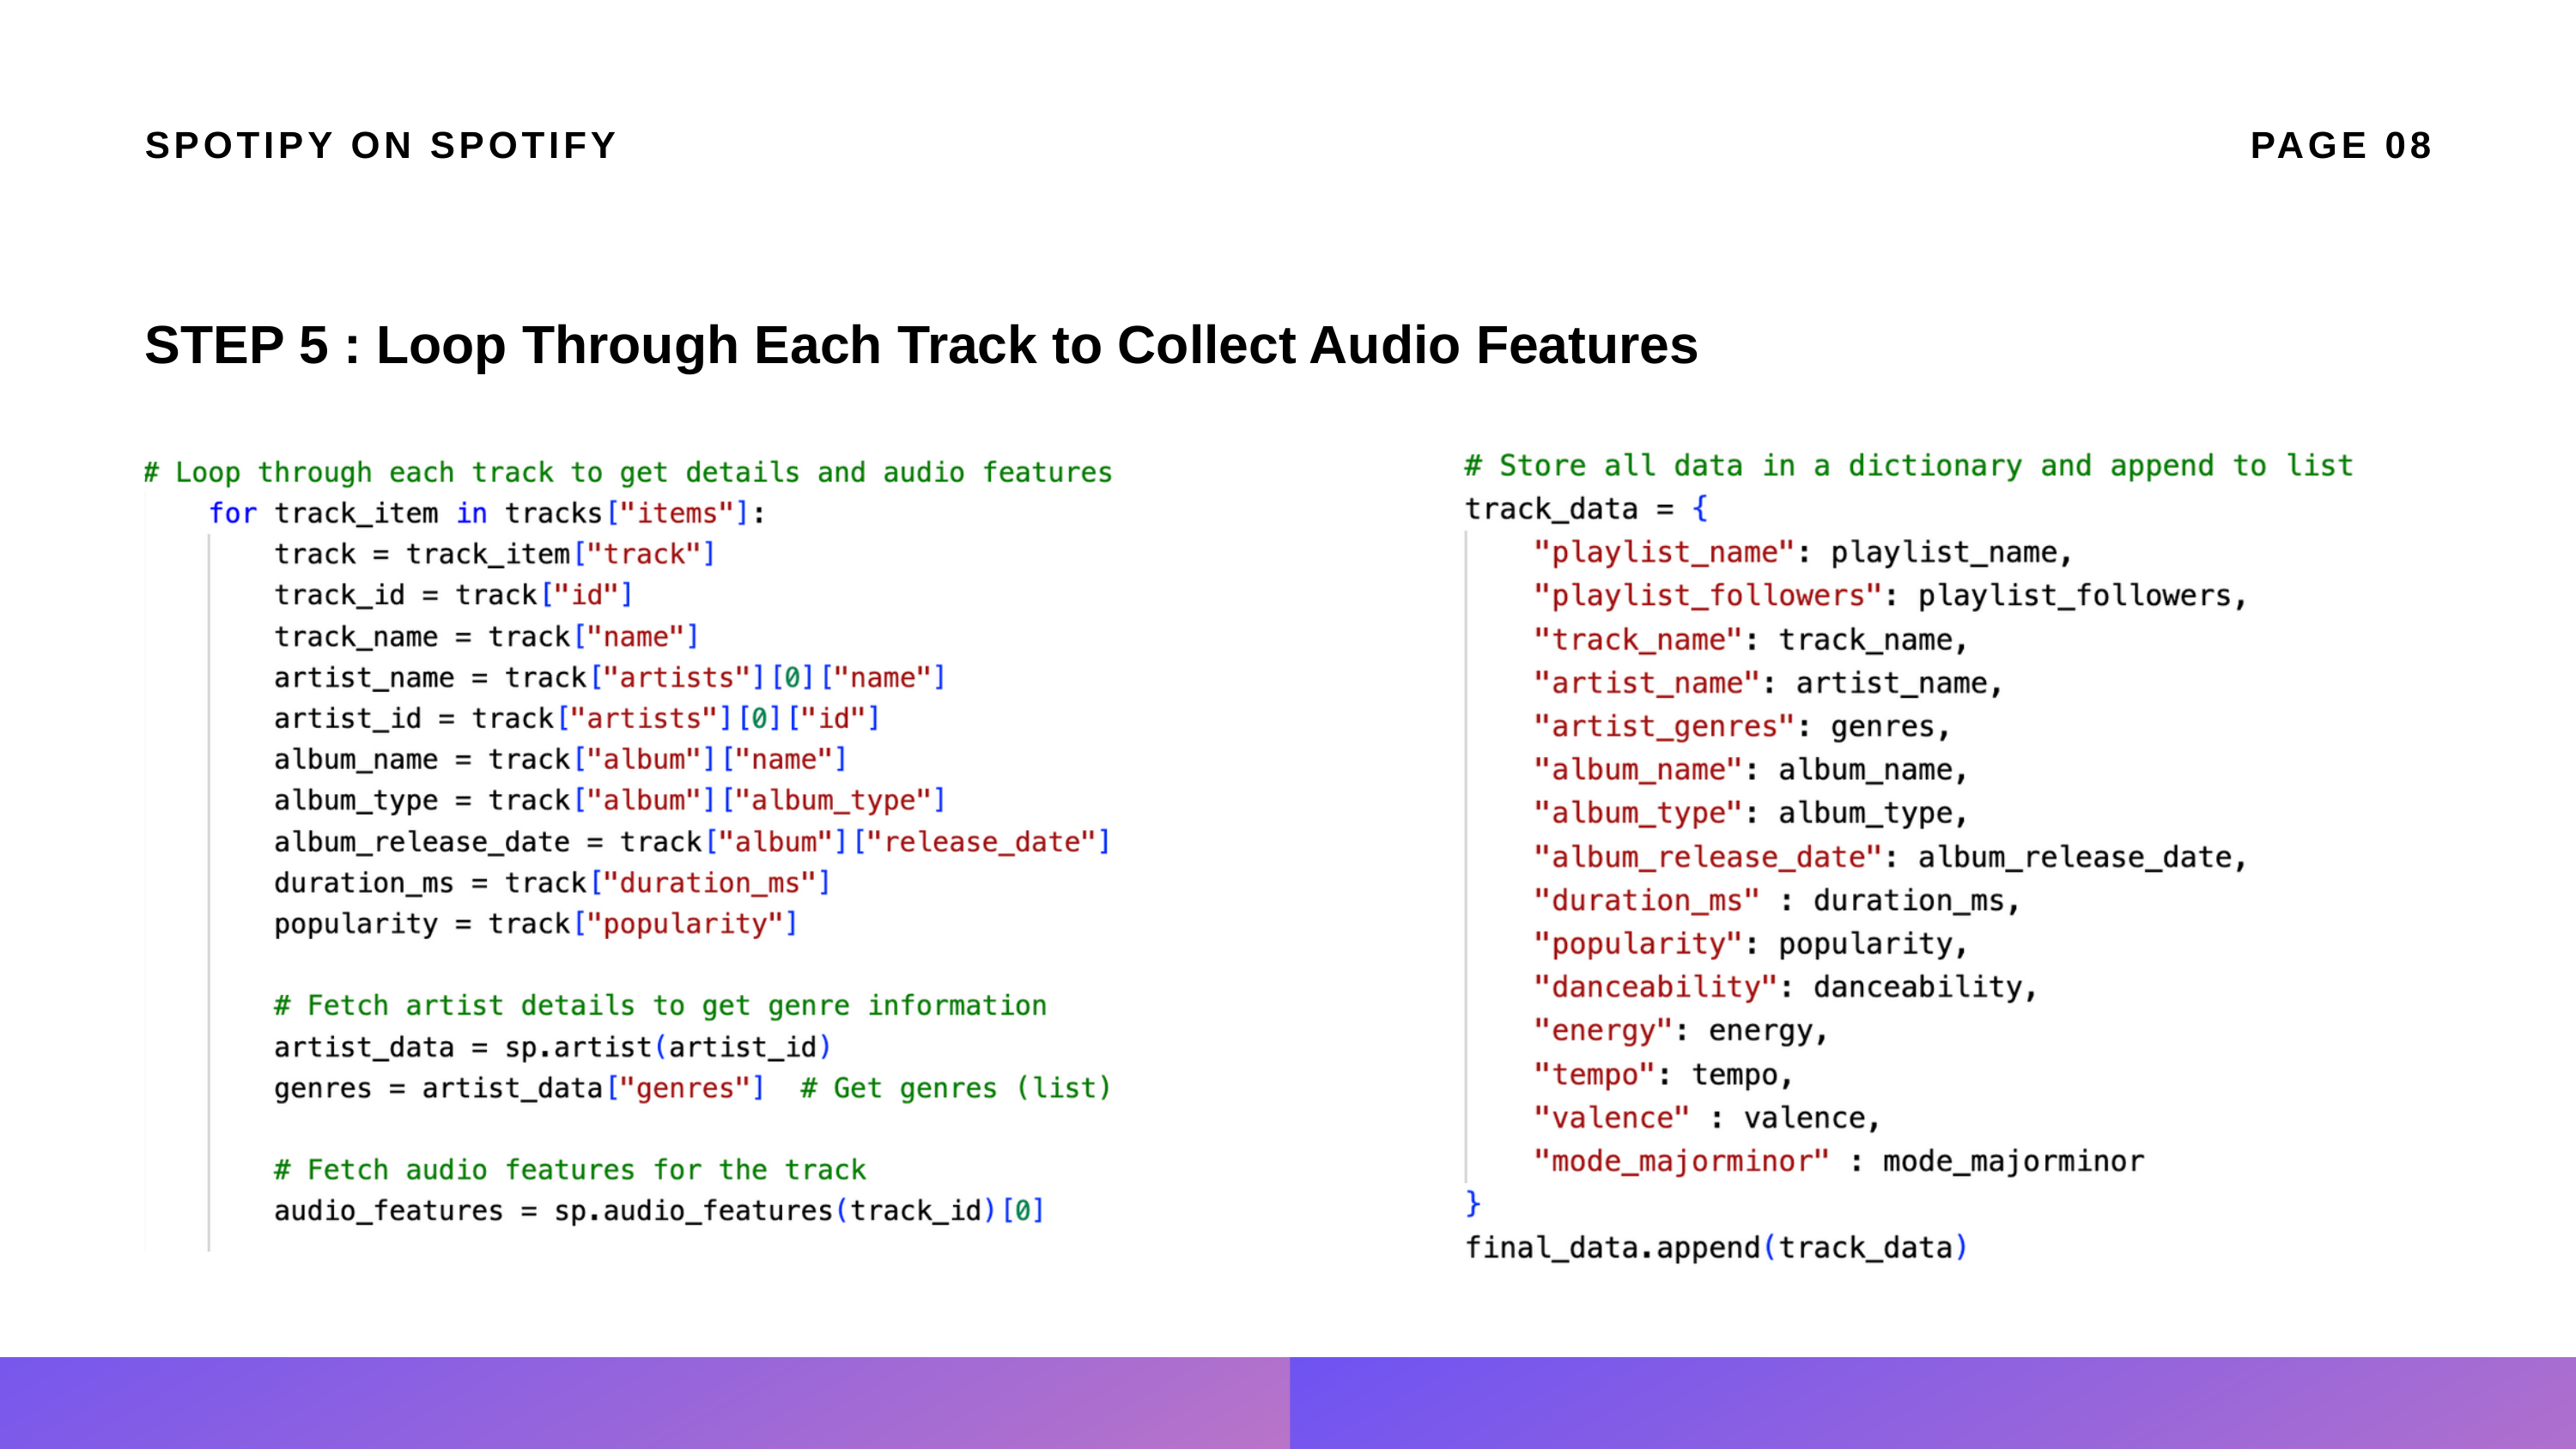

SPOTIPY ON SPOTIFY
PAGE 08
STEP 5 : Loop Through Each Track to Collect Audio Features